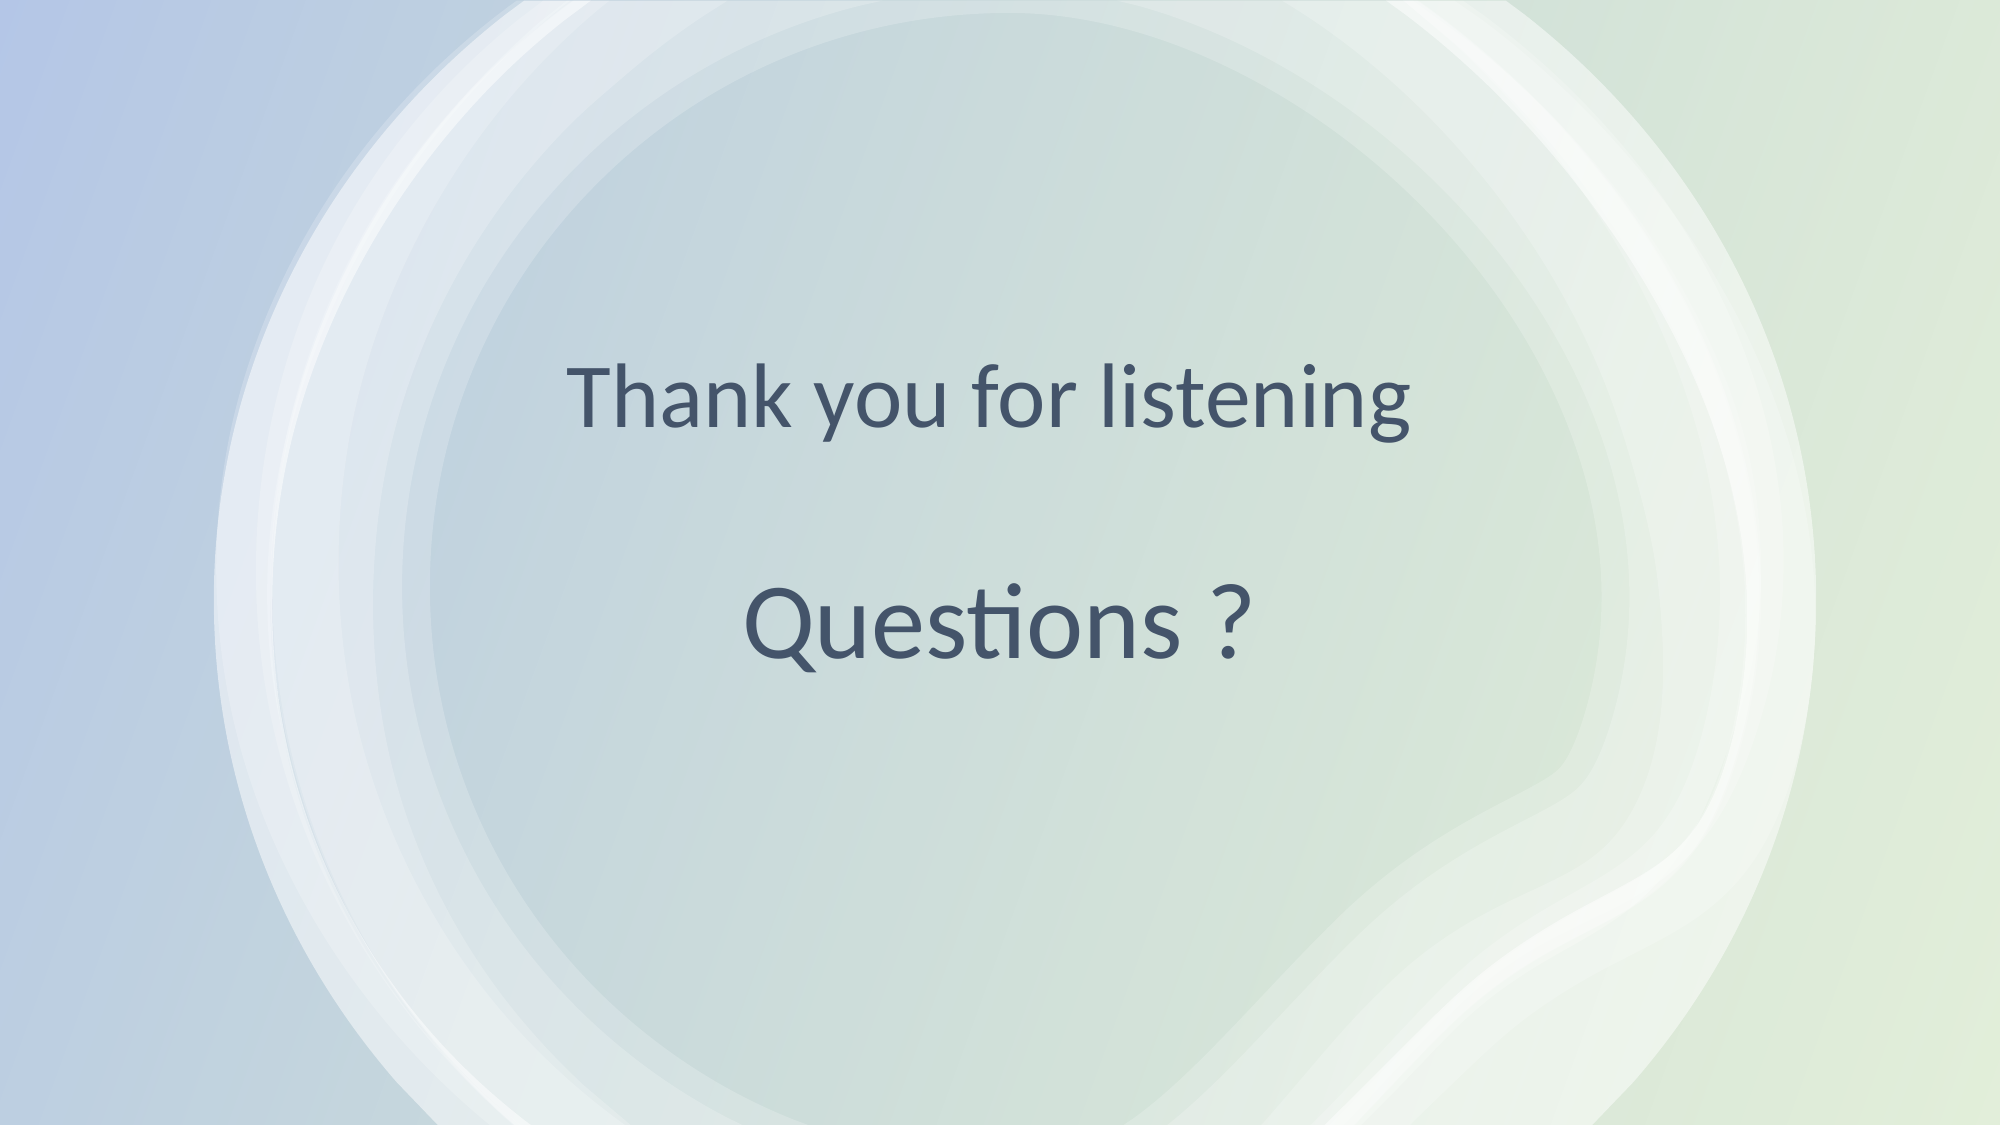

# Thank you for listening Questions ?
15